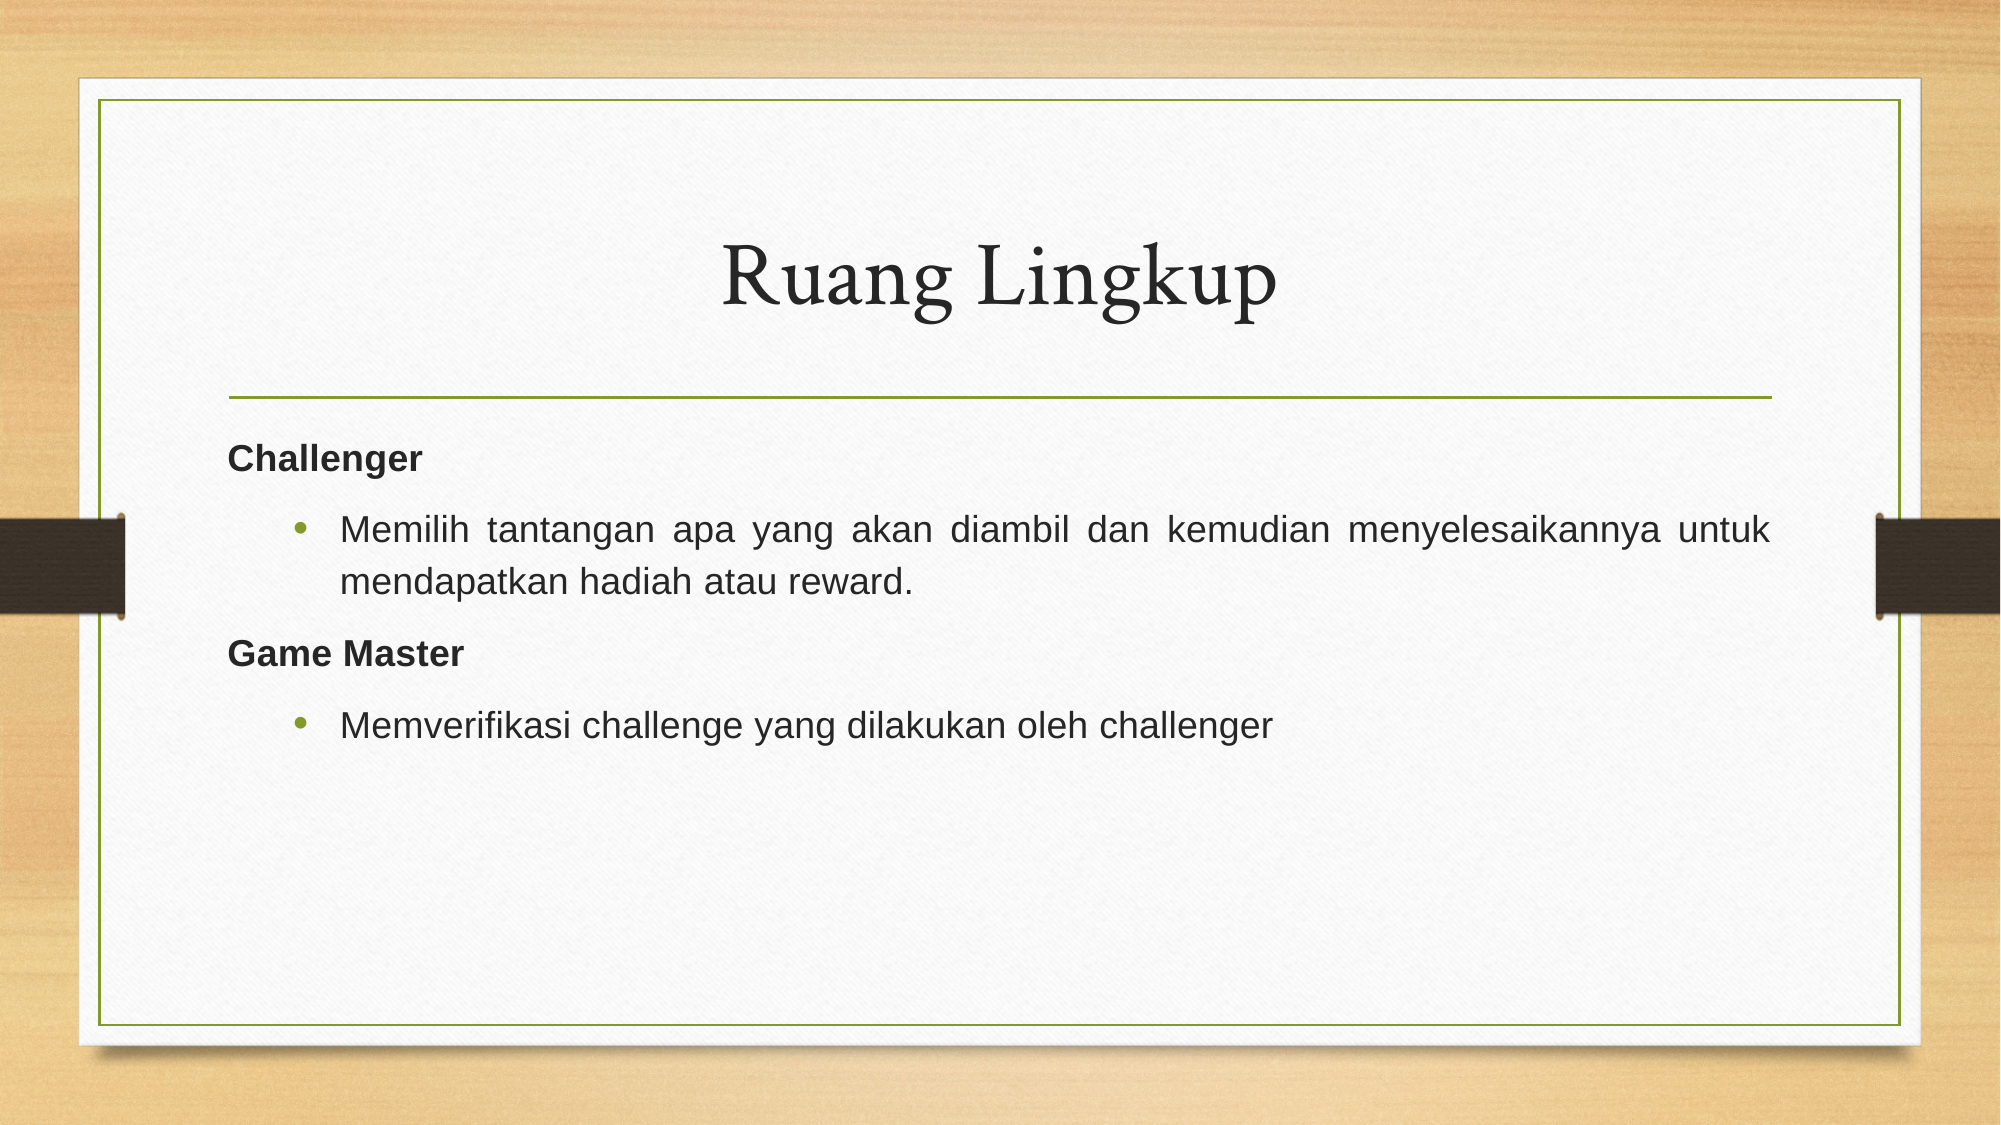

# Ruang Lingkup
Challenger
Memilih tantangan apa yang akan diambil dan kemudian menyelesaikannya untuk mendapatkan hadiah atau reward.
Game Master
Memverifikasi challenge yang dilakukan oleh challenger